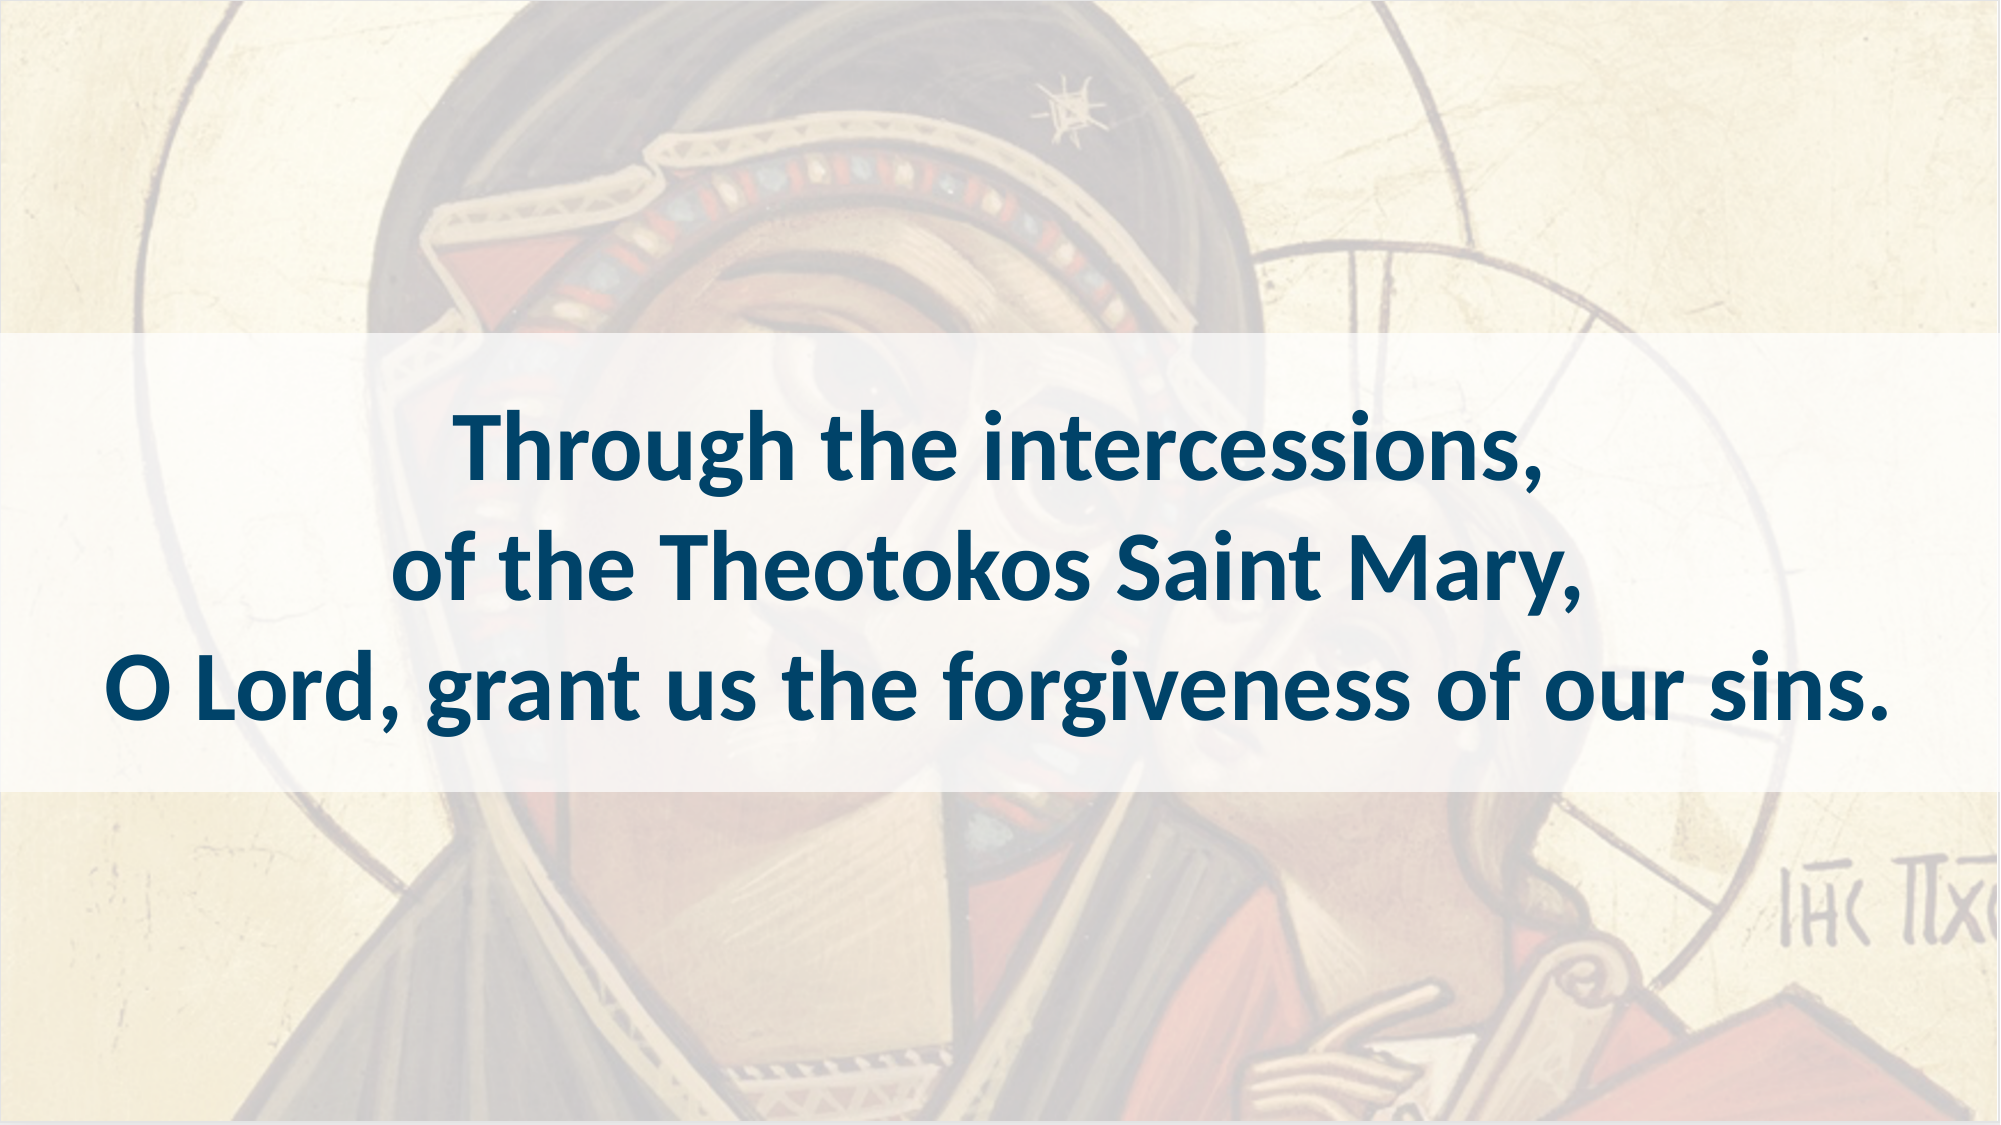

Through the intercessions,
of the Theotokos Saint Mary,
O Lord, grant us the forgiveness of our sins.